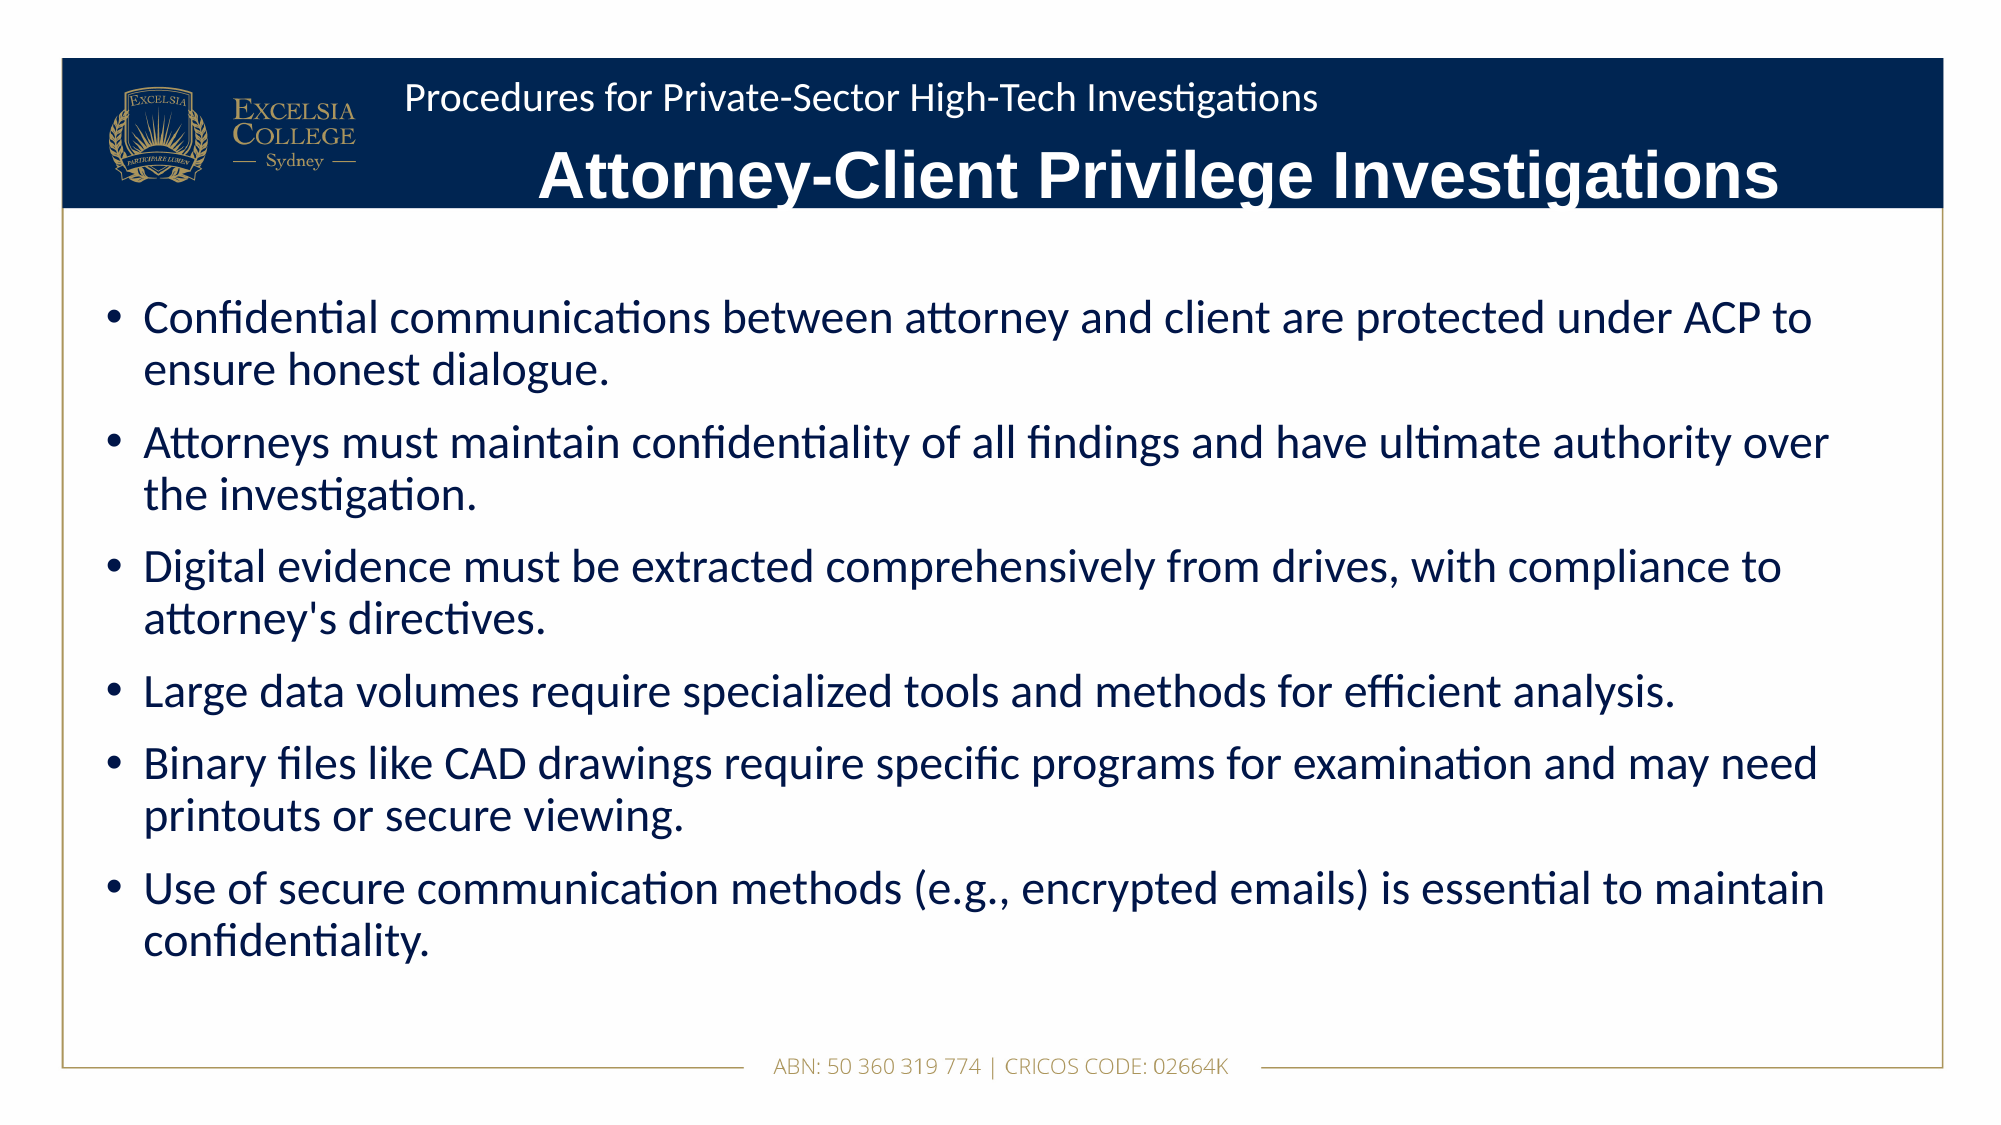

# Procedures for Private-Sector High-Tech Investigations
Attorney-Client Privilege Investigations
Confidential communications between attorney and client are protected under ACP to ensure honest dialogue.
Attorneys must maintain confidentiality of all findings and have ultimate authority over the investigation.
Digital evidence must be extracted comprehensively from drives, with compliance to attorney's directives.
Large data volumes require specialized tools and methods for efficient analysis.
Binary files like CAD drawings require specific programs for examination and may need printouts or secure viewing.
Use of secure communication methods (e.g., encrypted emails) is essential to maintain confidentiality.